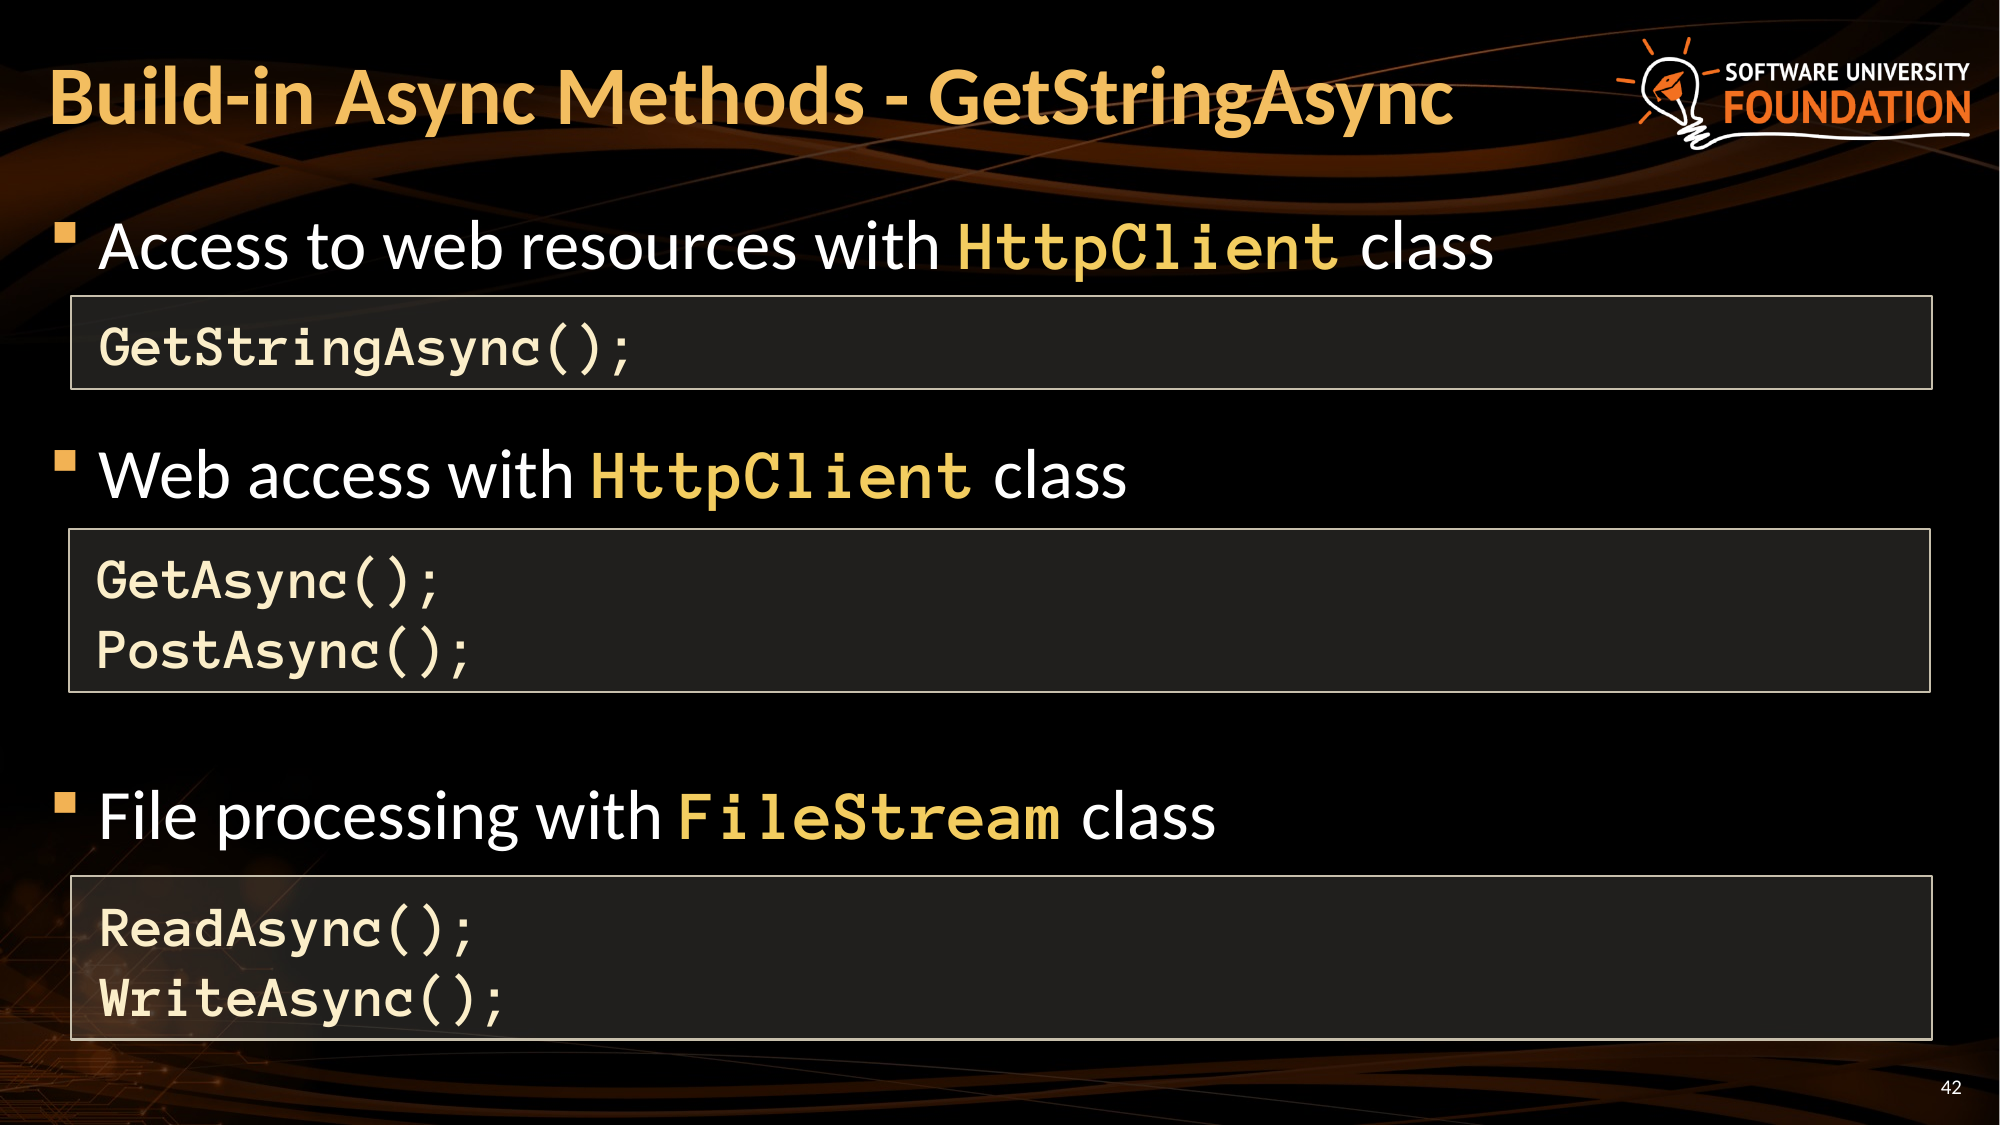

# Build-in Async Methods - GetStringAsync
Access to web resources with HttpClient class

Web access with HttpClient class

File processing with FileStream class

GetStringAsync();
GetAsync();
PostAsync();
ReadAsync();
WriteAsync();
42